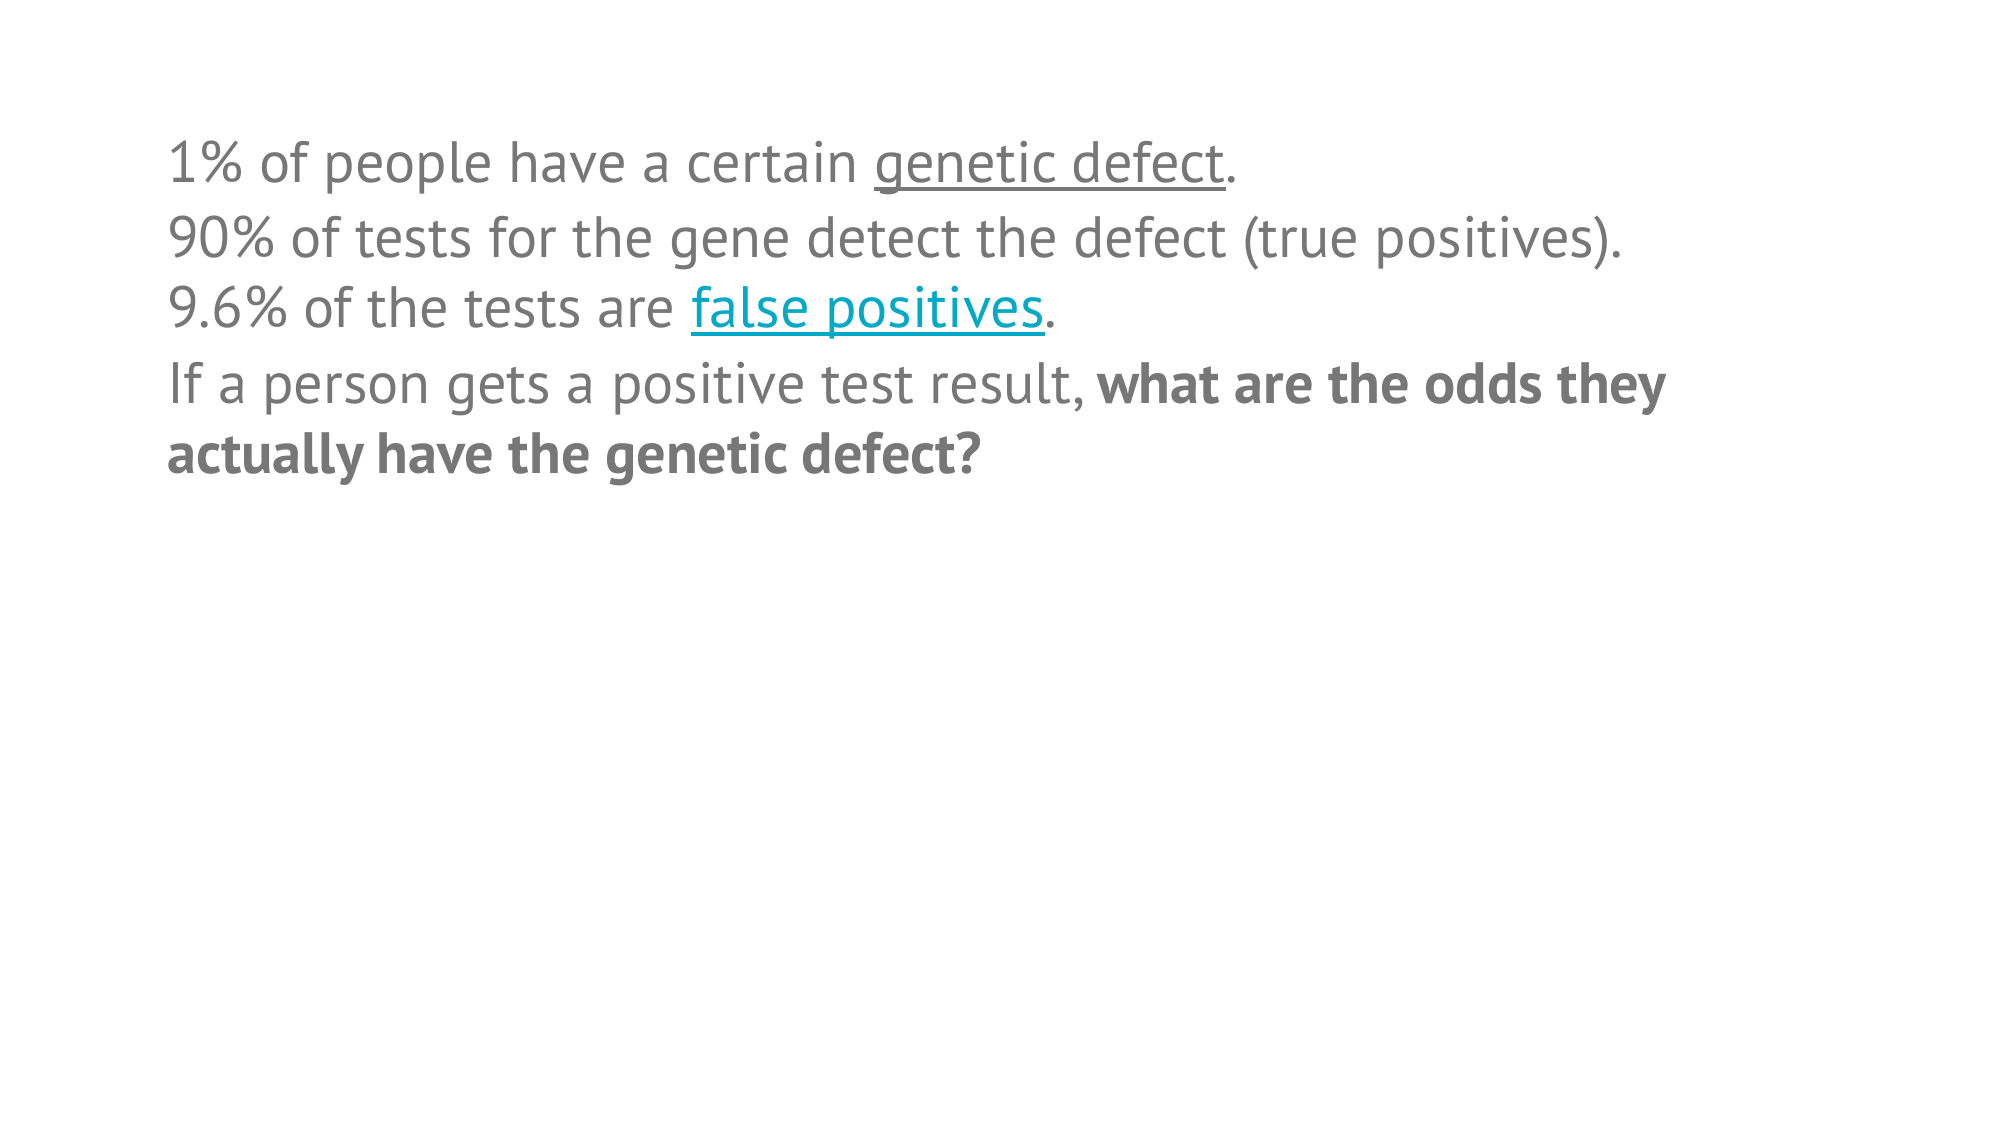

1% of people have a certain genetic defect.
90% of tests for the gene detect the defect (true positives).
9.6% of the tests are false positives.
If a person gets a positive test result, what are the odds they actually have the genetic defect?